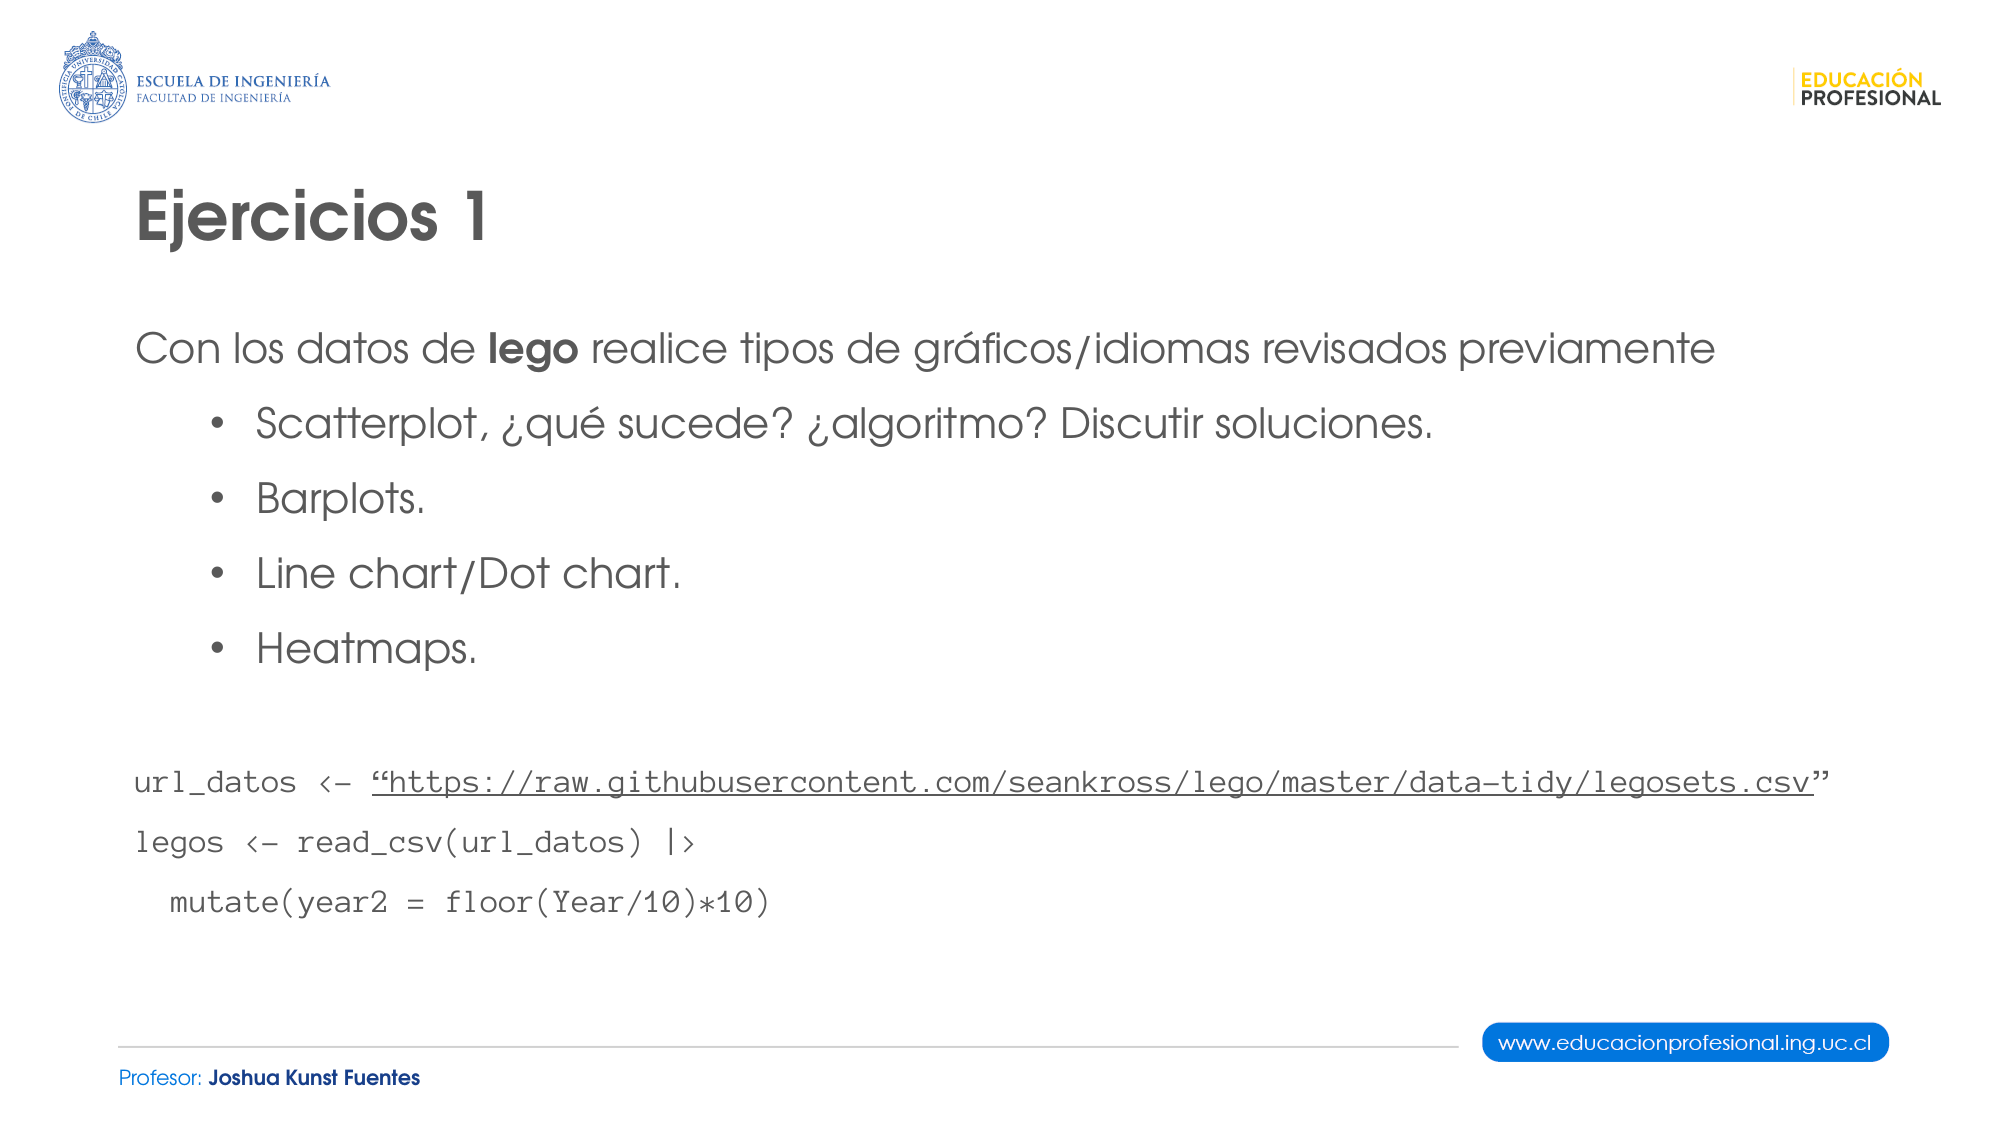

Ejercicios 1
Con los datos de lego realice tipos de gráficos/idiomas revisados previamente
Scatterplot, ¿qué sucede? ¿algoritmo? Discutir soluciones.
Barplots.
Line chart/Dot chart.
Heatmaps.

url_datos <- “https://raw.githubusercontent.com/seankross/lego/master/data-tidy/legosets.csv”
legos <- read_csv(url_datos) |>
  mutate(year2 = floor(Year/10)*10)